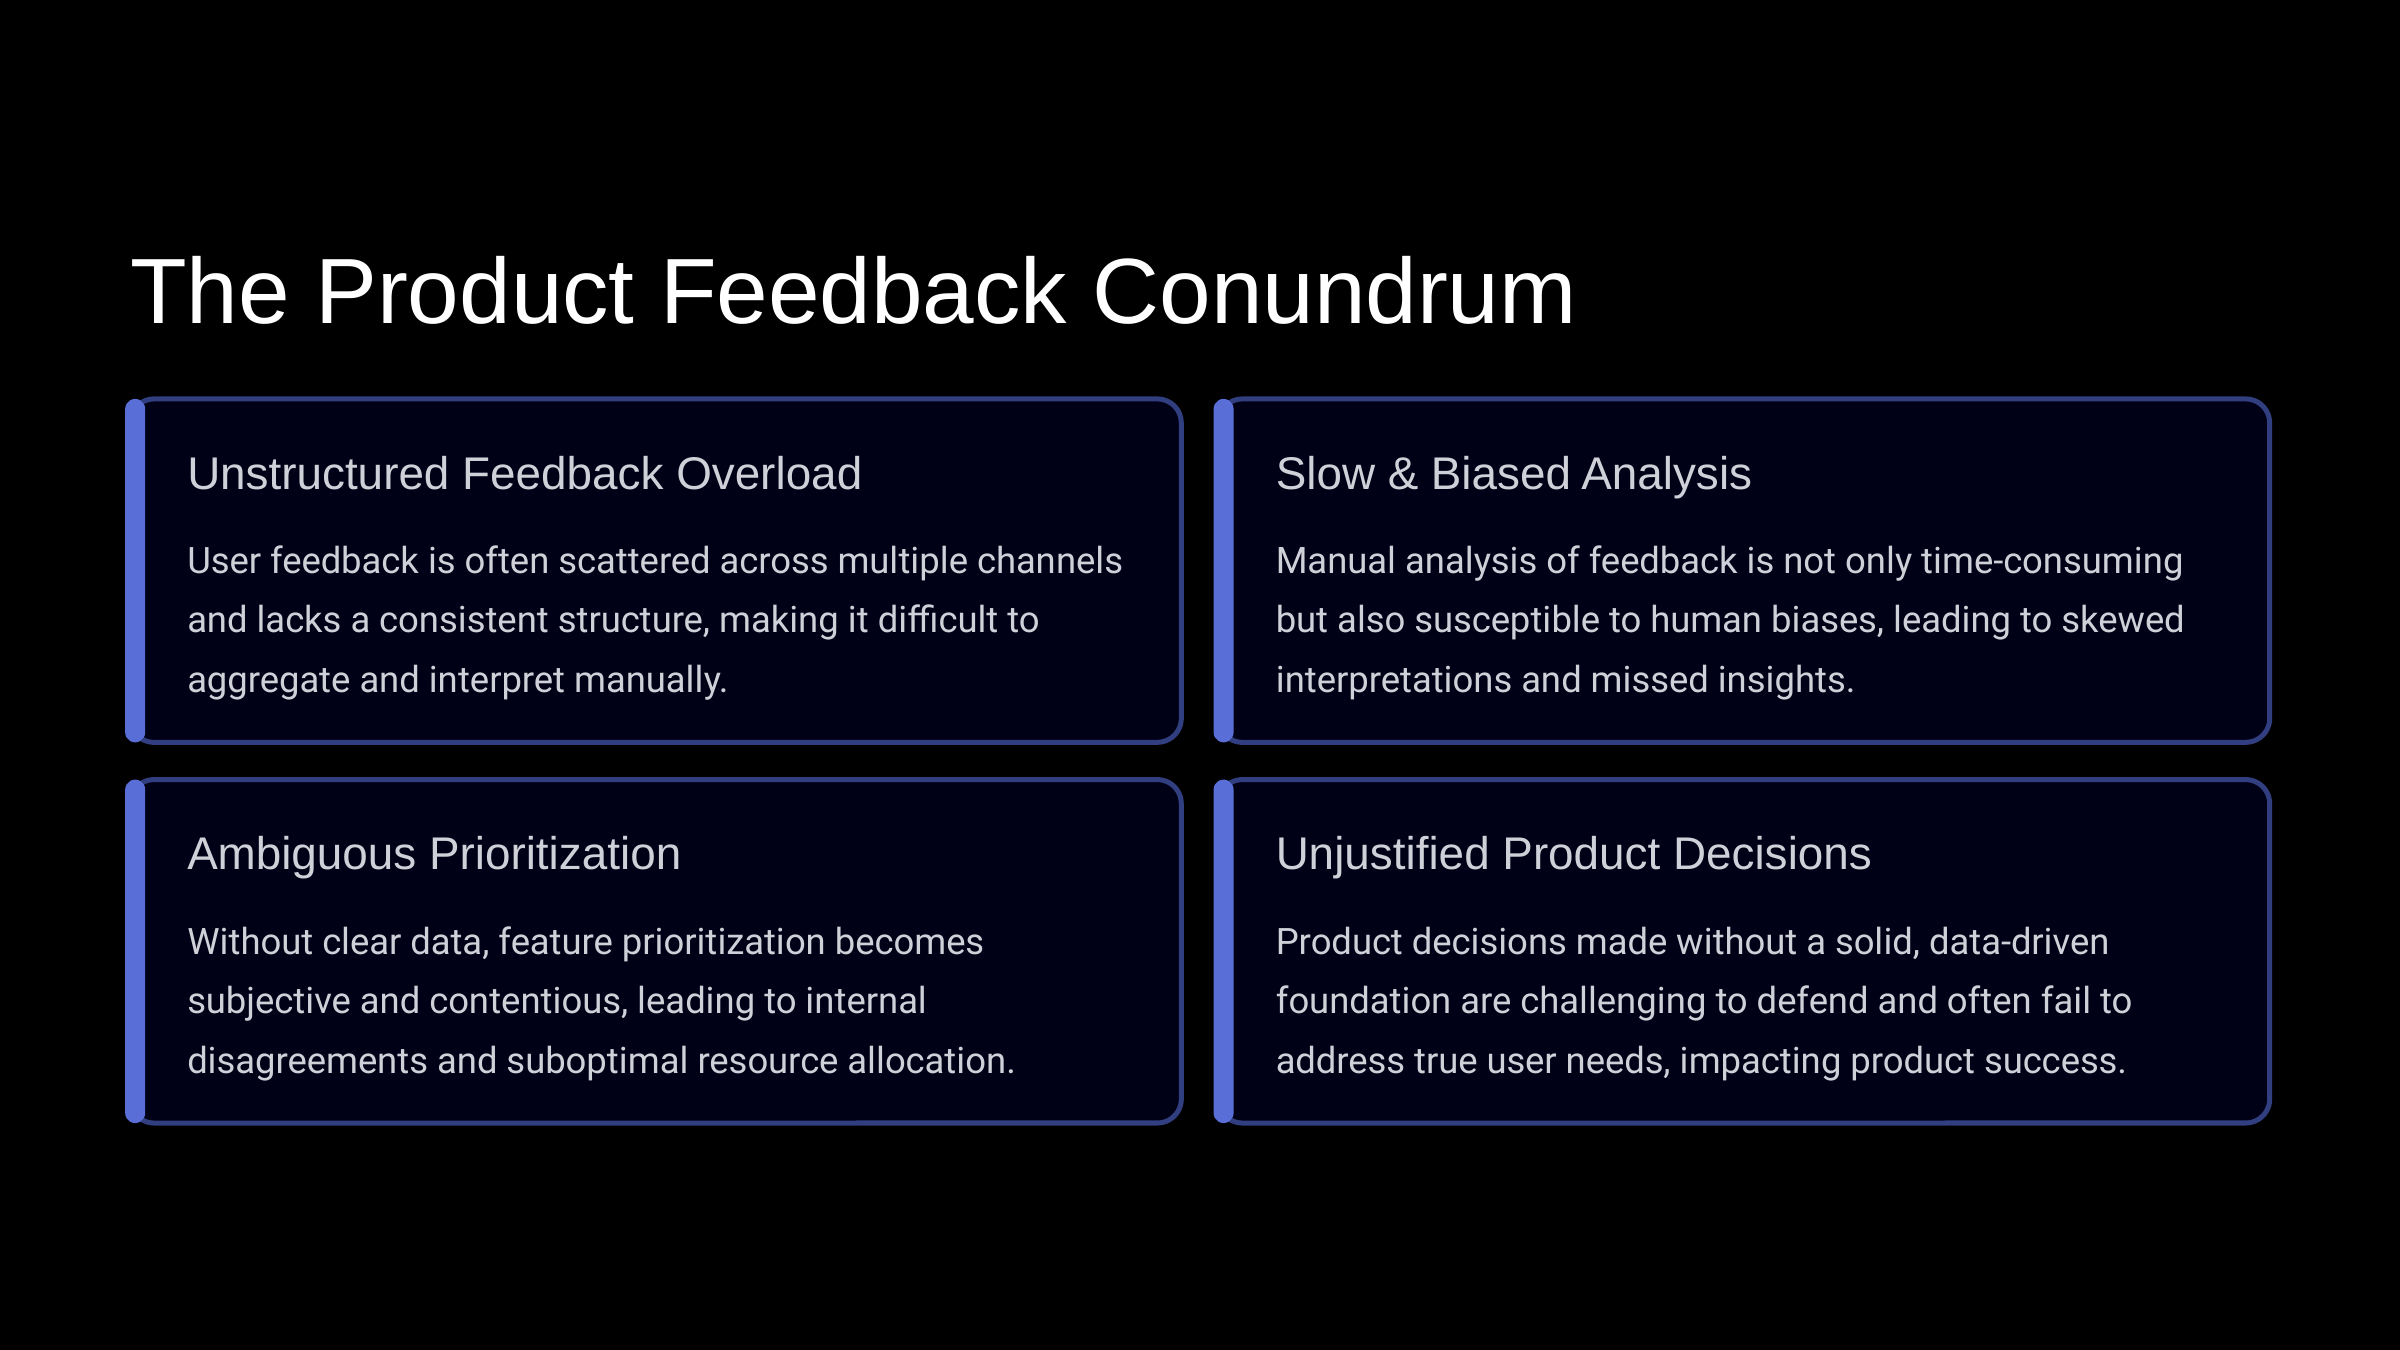

The Product Feedback Conundrum

Unstructured Feedback Overload
Slow & Biased Analysis
User feedback is often scattered across multiple channels and lacks a consistent structure, making it difficult to aggregate and interpret manually.
Manual analysis of feedback is not only time-consuming but also susceptible to human biases, leading to skewed interpretations and missed insights.

Ambiguous Prioritization
Unjustified Product Decisions
Without clear data, feature prioritization becomes subjective and contentious, leading to internal disagreements and suboptimal resource allocation.
Product decisions made without a solid, data-driven foundation are challenging to defend and often fail to address true user needs, impacting product success.